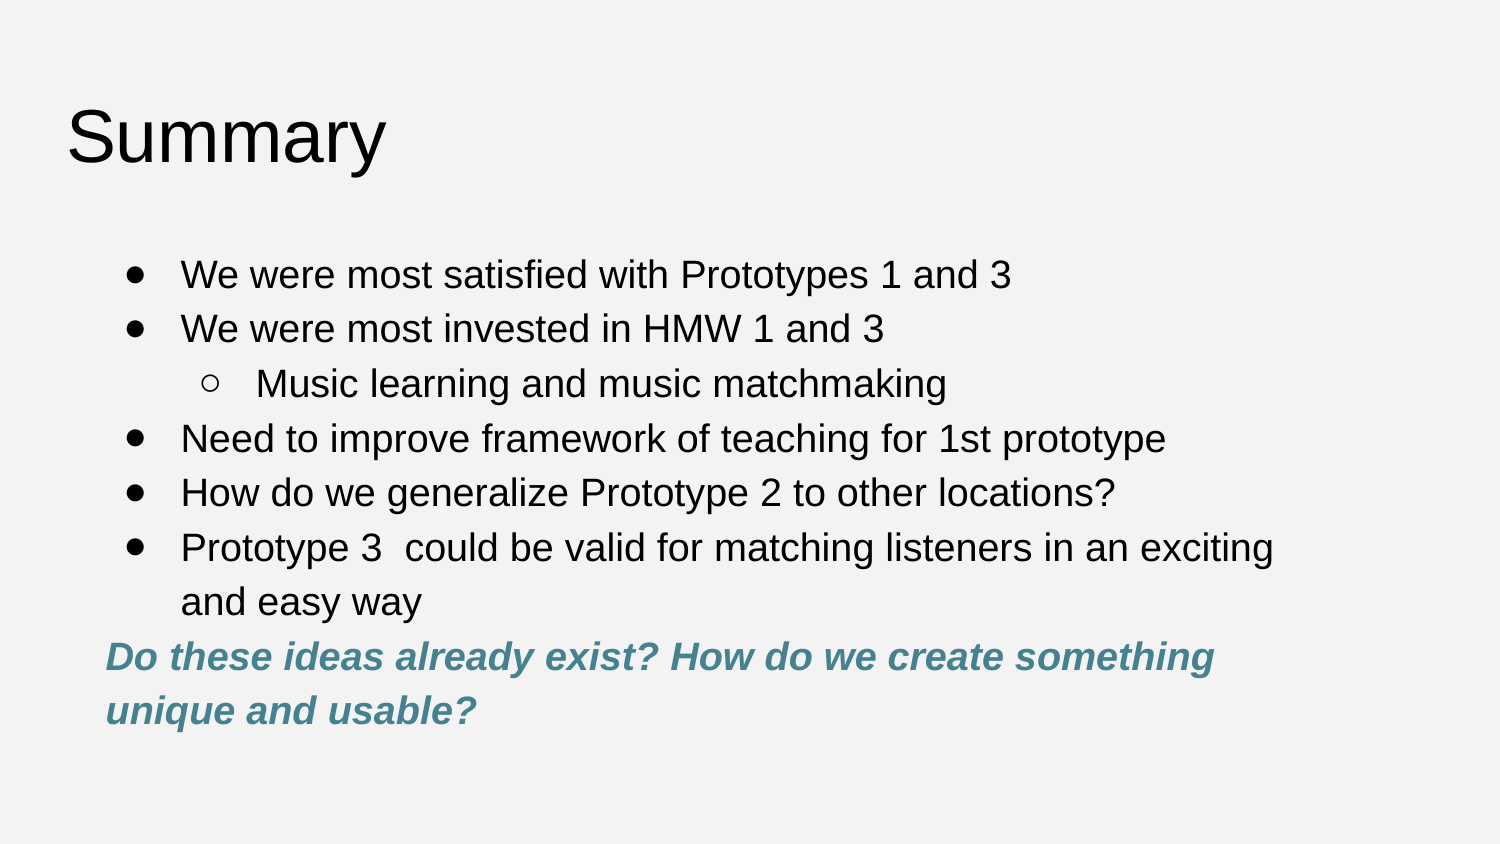

# Summary
We were most satisfied with Prototypes 1 and 3
We were most invested in HMW 1 and 3
Music learning and music matchmaking
Need to improve framework of teaching for 1st prototype
How do we generalize Prototype 2 to other locations?
Prototype 3  could be valid for matching listeners in an exciting and easy way
Do these ideas already exist? How do we create something unique and usable?